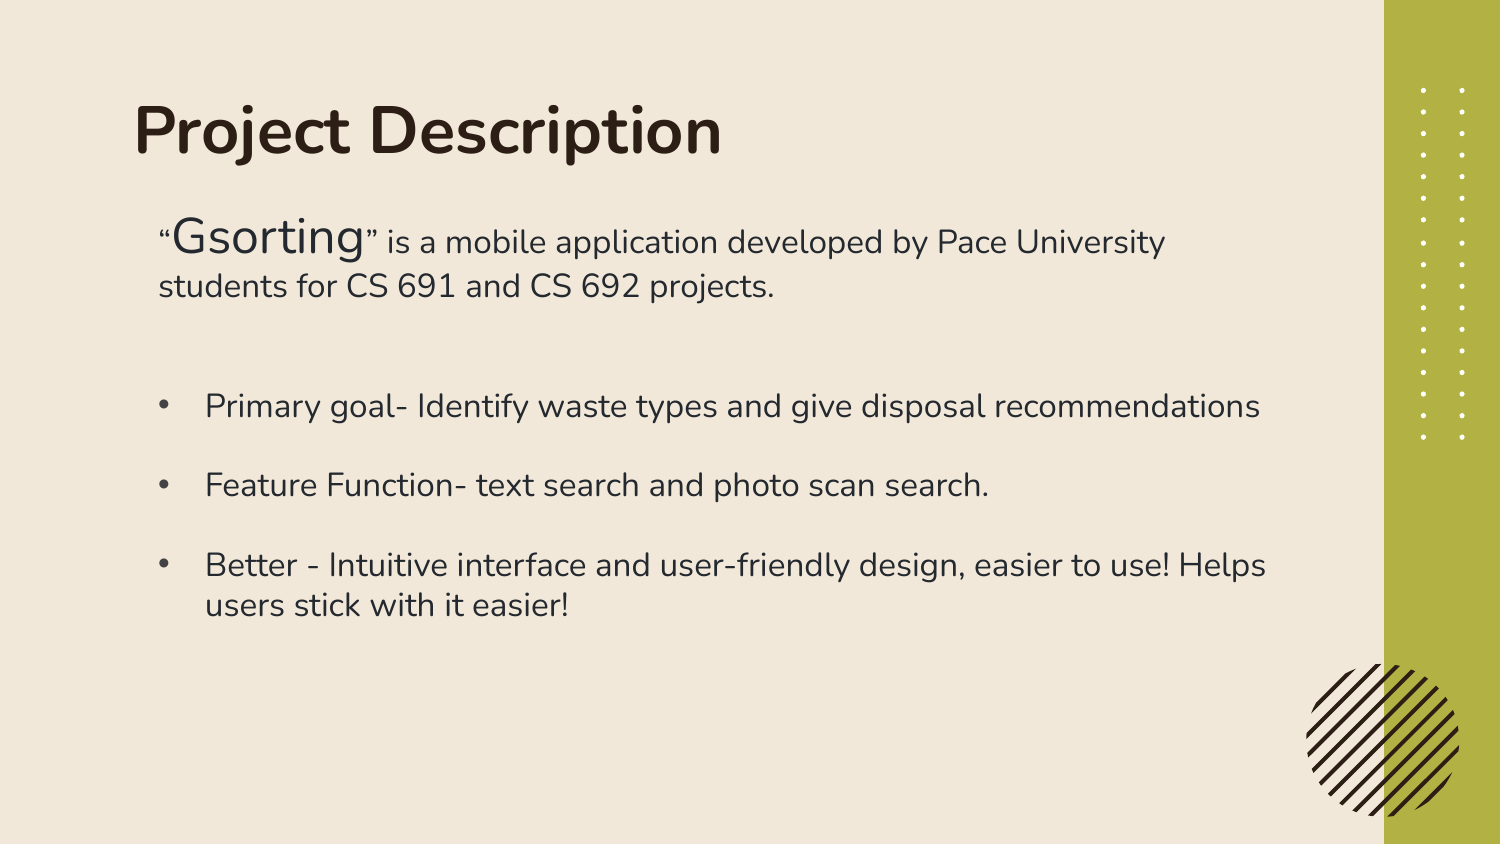

# Project Description
“Gsorting” is a mobile application developed by Pace University students for CS 691 and CS 692 projects.

Primary goal- Identify waste types and give disposal recommendations

Feature Function- text search and photo scan search.

Better - Intuitive interface and user-friendly design, easier to use! Helps users stick with it easier!